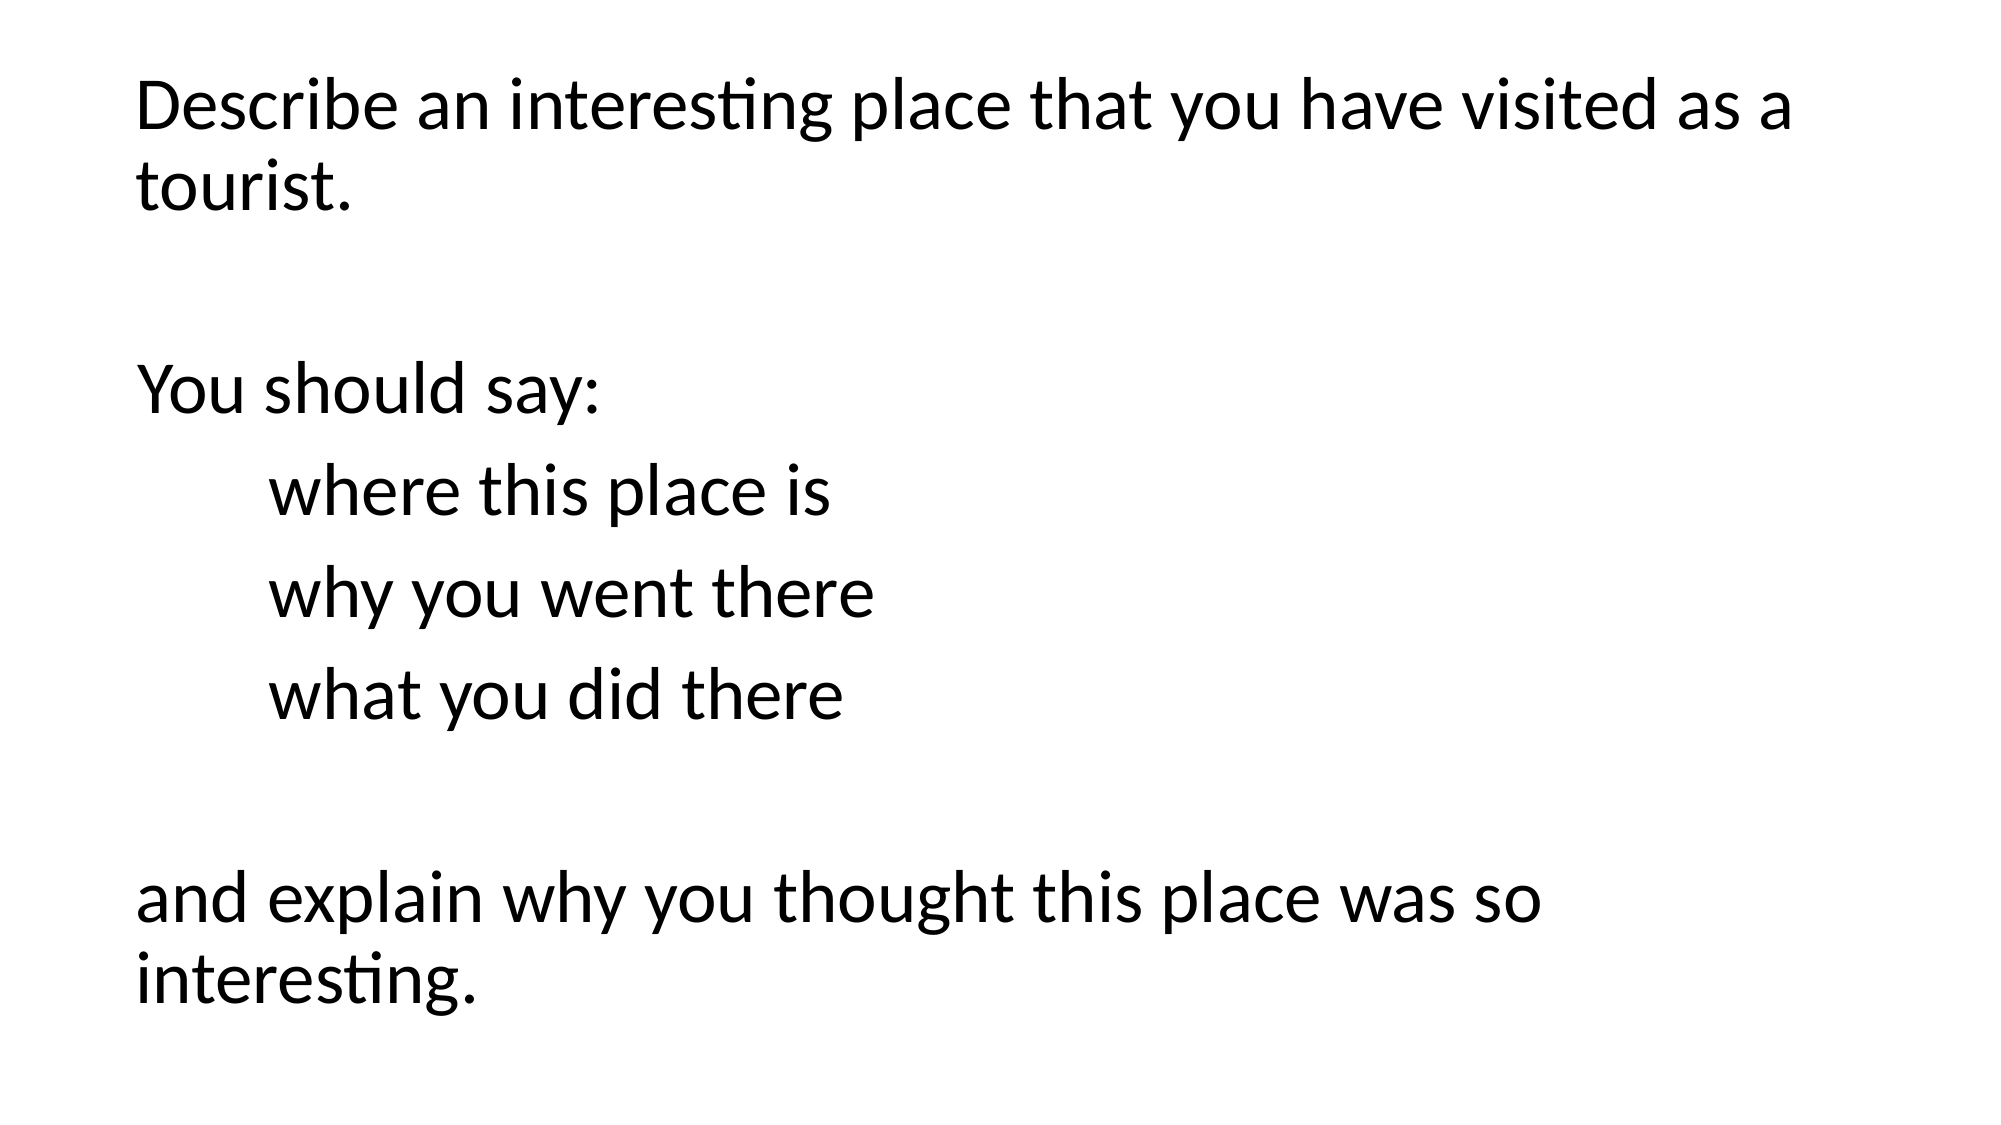

Describe an interesting place that you have visited as a tourist.

You should say:
where this place is
why you went there
what you did there

and explain why you thought this place was so interesting.